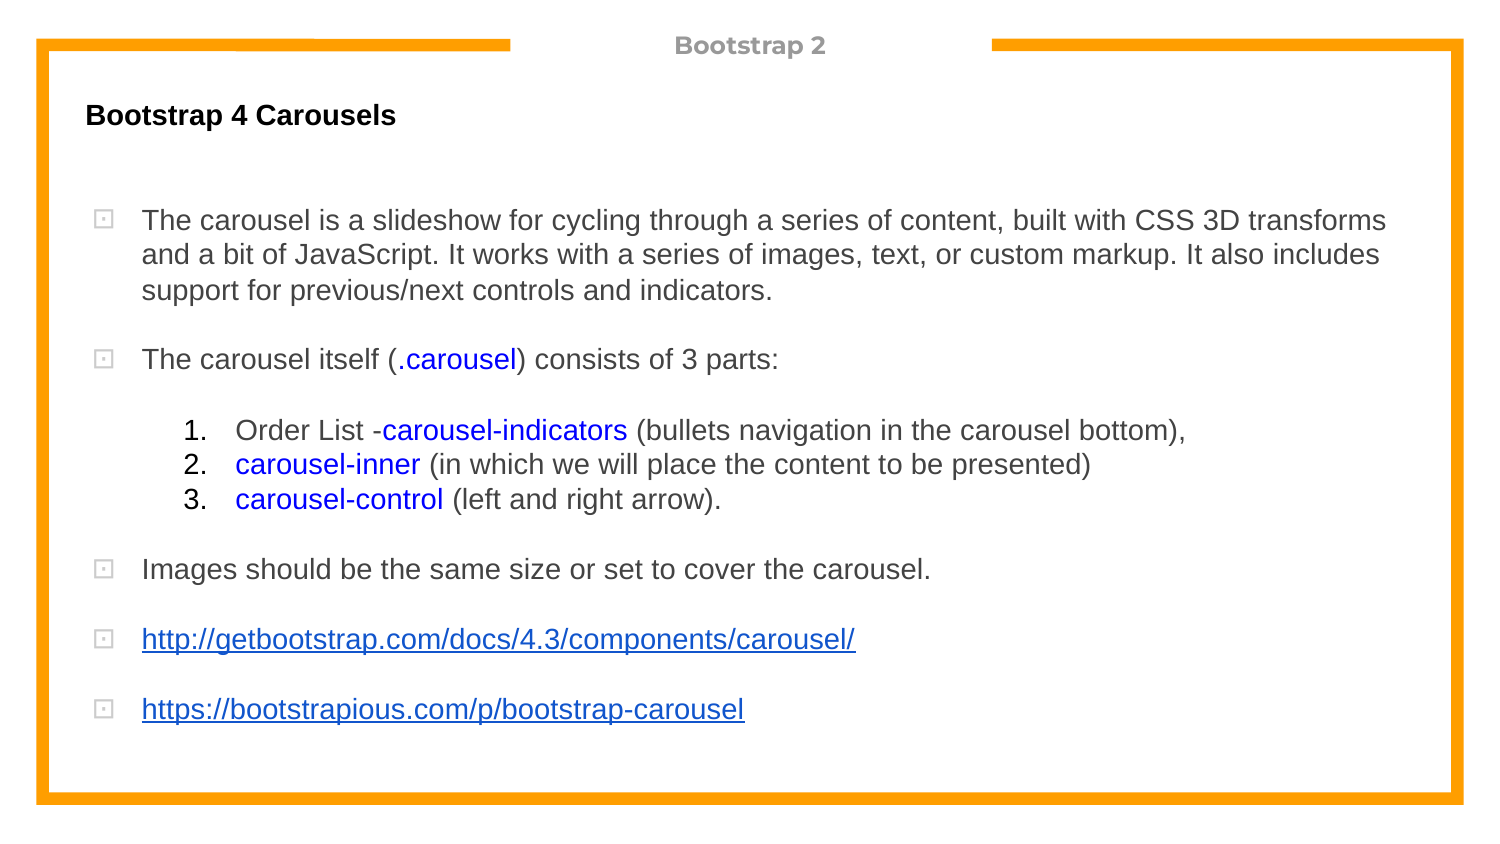

# Bootstrap 2

Bootstrap 4 Carousels

The carousel is a slideshow for cycling through a series of content, built with CSS 3D transforms and a bit of JavaScript. It works with a series of images, text, or custom markup. It also includes support for previous/next controls and indicators.

The carousel itself (.carousel) consists of 3 parts:

Order List -carousel-indicators (bullets navigation in the carousel bottom),
carousel-inner (in which we will place the content to be presented)
carousel-control (left and right arrow).

Images should be the same size or set to cover the carousel.

http://getbootstrap.com/docs/4.3/components/carousel/

https://bootstrapious.com/p/bootstrap-carousel